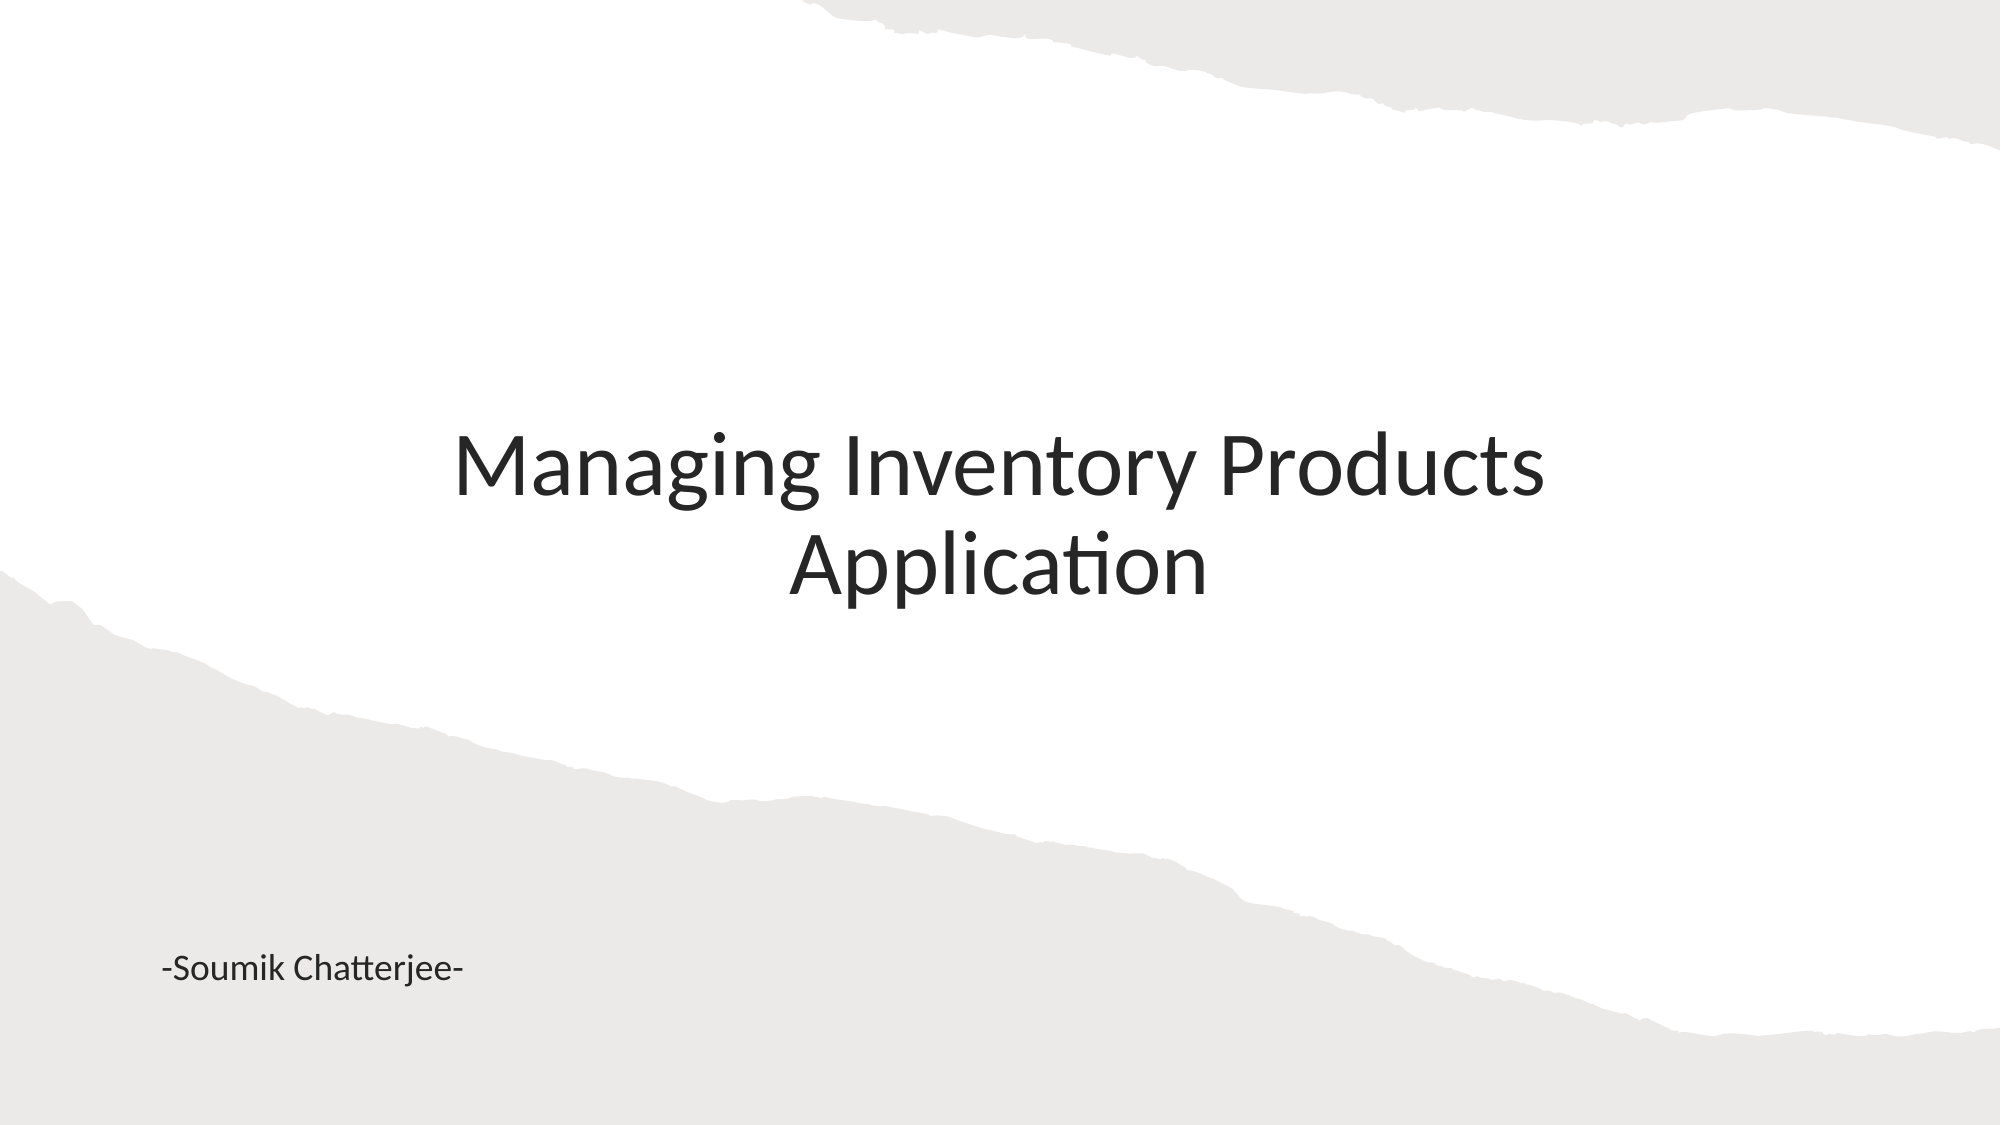

# Managing Inventory Products Application

-Soumik Chatterjee-